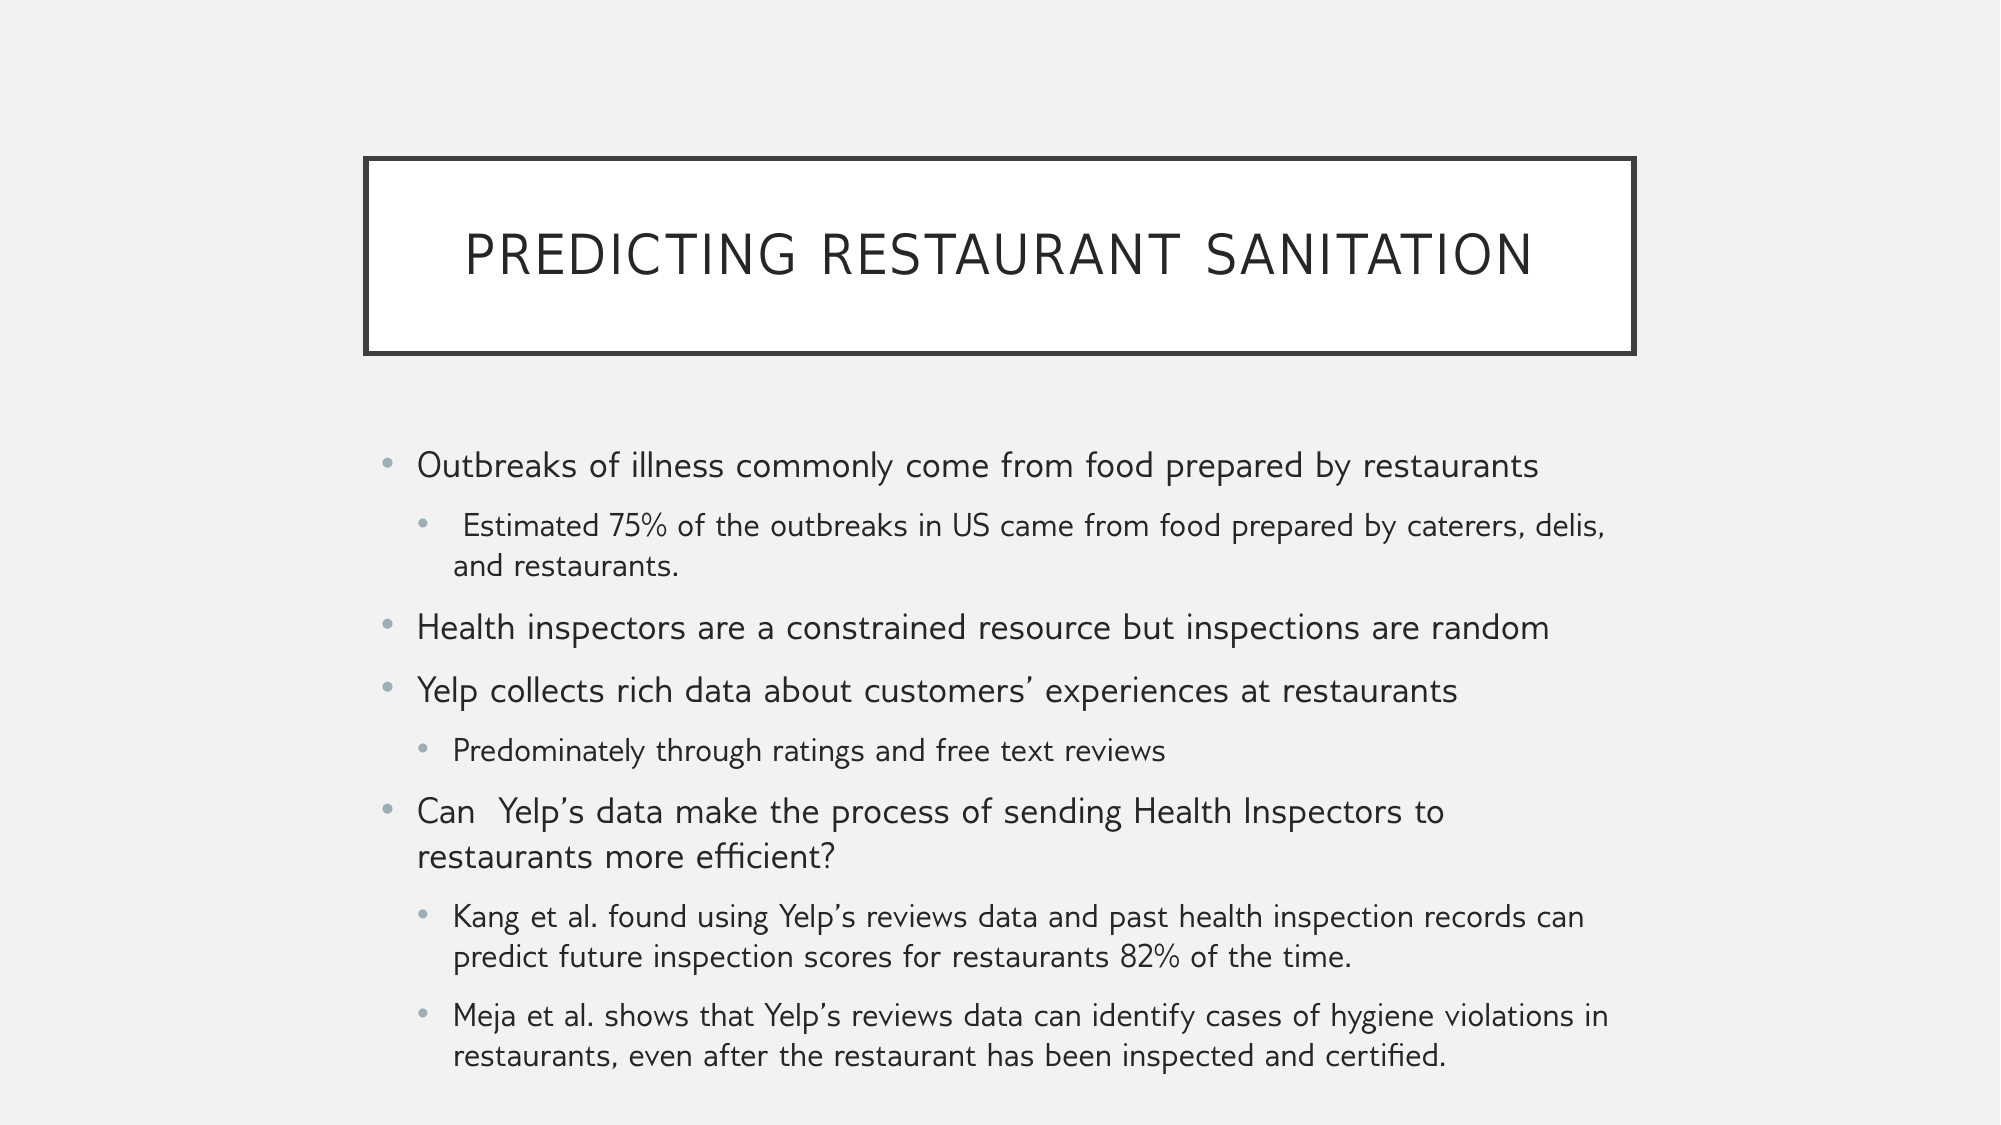

# Predicting Restaurant Sanitation
Outbreaks of illness commonly come from food prepared by restaurants
 Estimated 75% of the outbreaks in US came from food prepared by caterers, delis, and restaurants.
Health inspectors are a constrained resource but inspections are random
Yelp collects rich data about customers’ experiences at restaurants
Predominately through ratings and free text reviews
Can  Yelp’s data make the process of sending Health Inspectors to restaurants more efficient?
Kang et al. found using Yelp’s reviews data and past health inspection records can predict future inspection scores for restaurants 82% of the time.
Meja et al. shows that Yelp’s reviews data can identify cases of hygiene violations in restaurants, even after the restaurant has been inspected and certified.